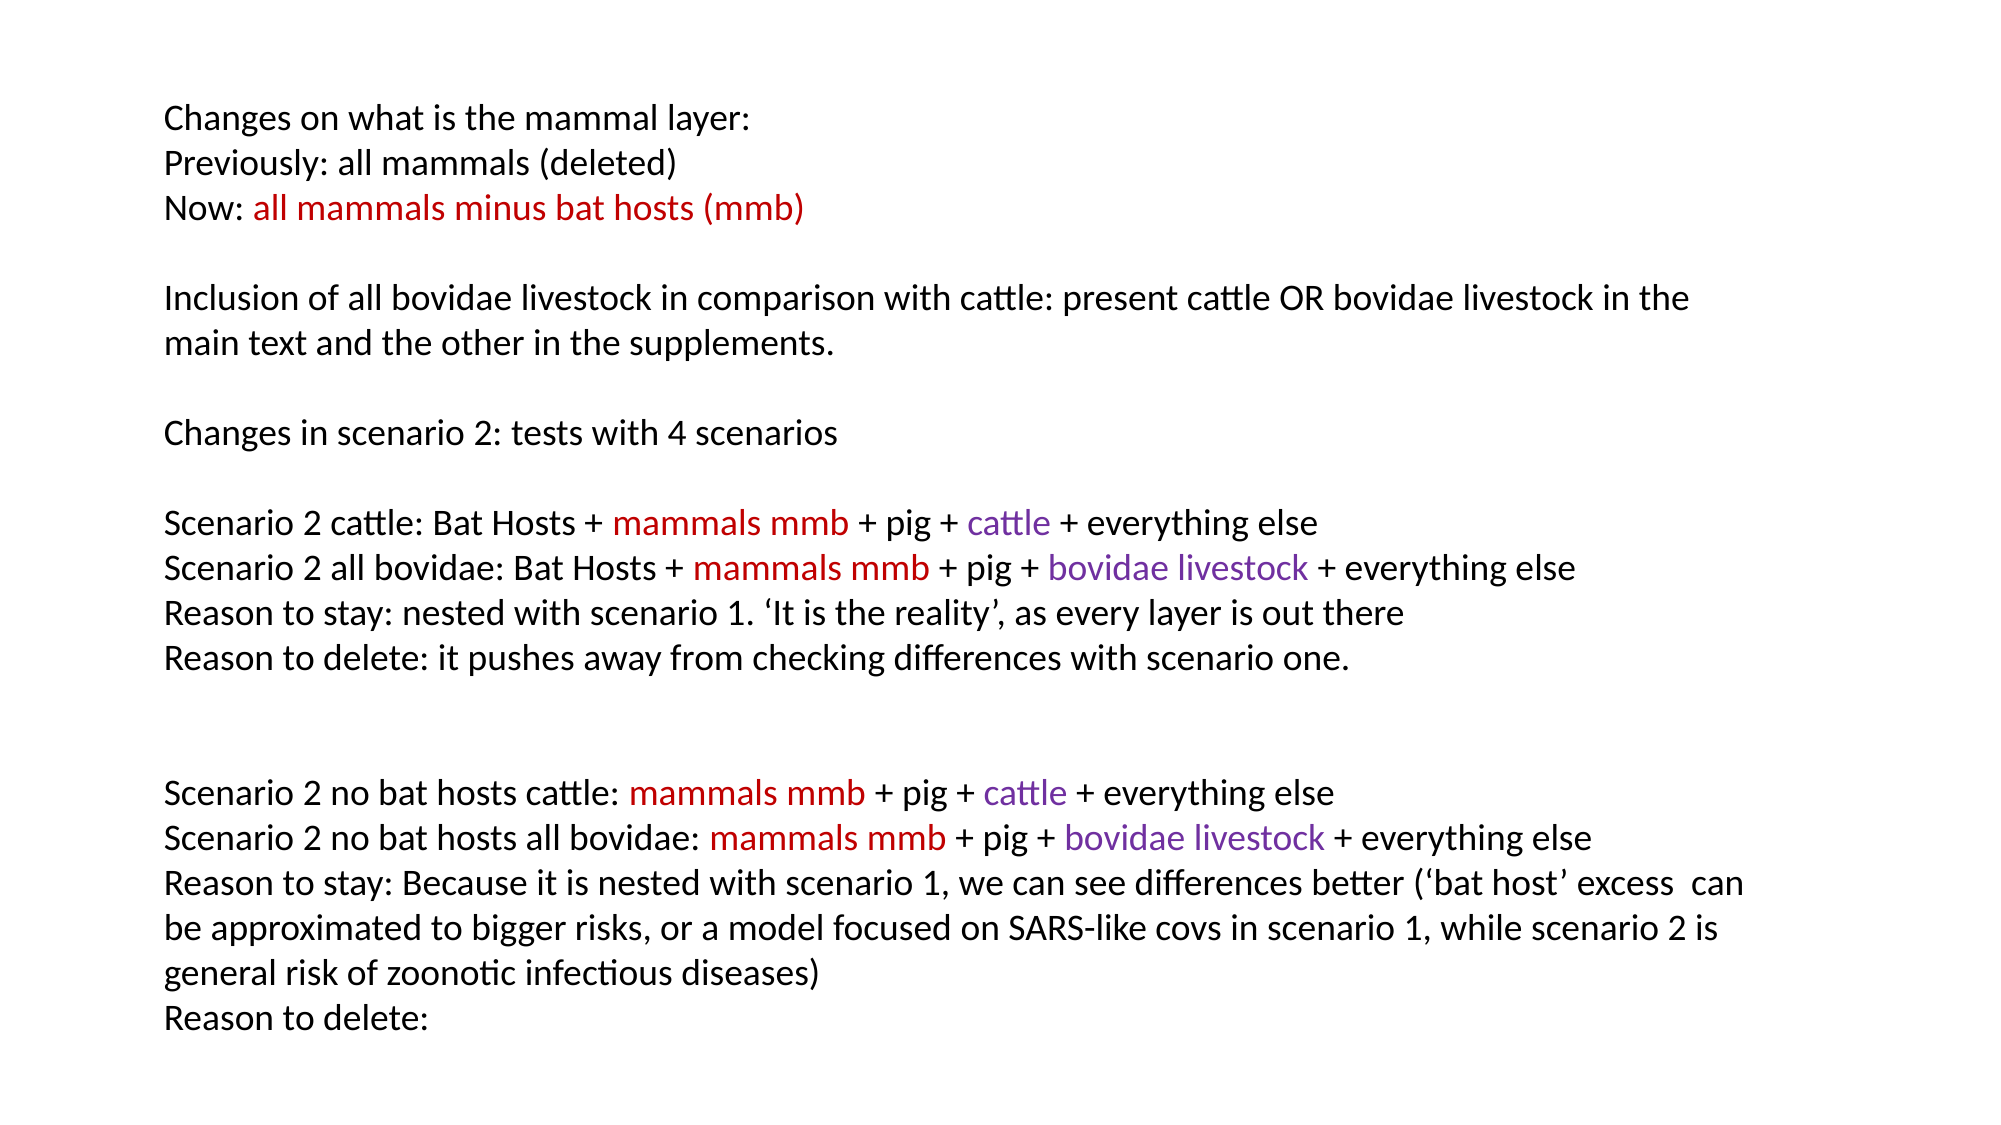

Changes on what is the mammal layer:
Previously: all mammals (deleted)
Now: all mammals minus bat hosts (mmb)

Inclusion of all bovidae livestock in comparison with cattle: present cattle OR bovidae livestock in the main text and the other in the supplements.

Changes in scenario 2: tests with 4 scenarios

Scenario 2 cattle: Bat Hosts + mammals mmb + pig + cattle + everything else
Scenario 2 all bovidae: Bat Hosts + mammals mmb + pig + bovidae livestock + everything else
Reason to stay: nested with scenario 1. ‘It is the reality’, as every layer is out there
Reason to delete: it pushes away from checking differences with scenario one.

Scenario 2 no bat hosts cattle: mammals mmb + pig + cattle + everything else
Scenario 2 no bat hosts all bovidae: mammals mmb + pig + bovidae livestock + everything else
Reason to stay: Because it is nested with scenario 1, we can see differences better (‘bat host’ excess  can be approximated to bigger risks, or a model focused on SARS-like covs in scenario 1, while scenario 2 is general risk of zoonotic infectious diseases)
Reason to delete: